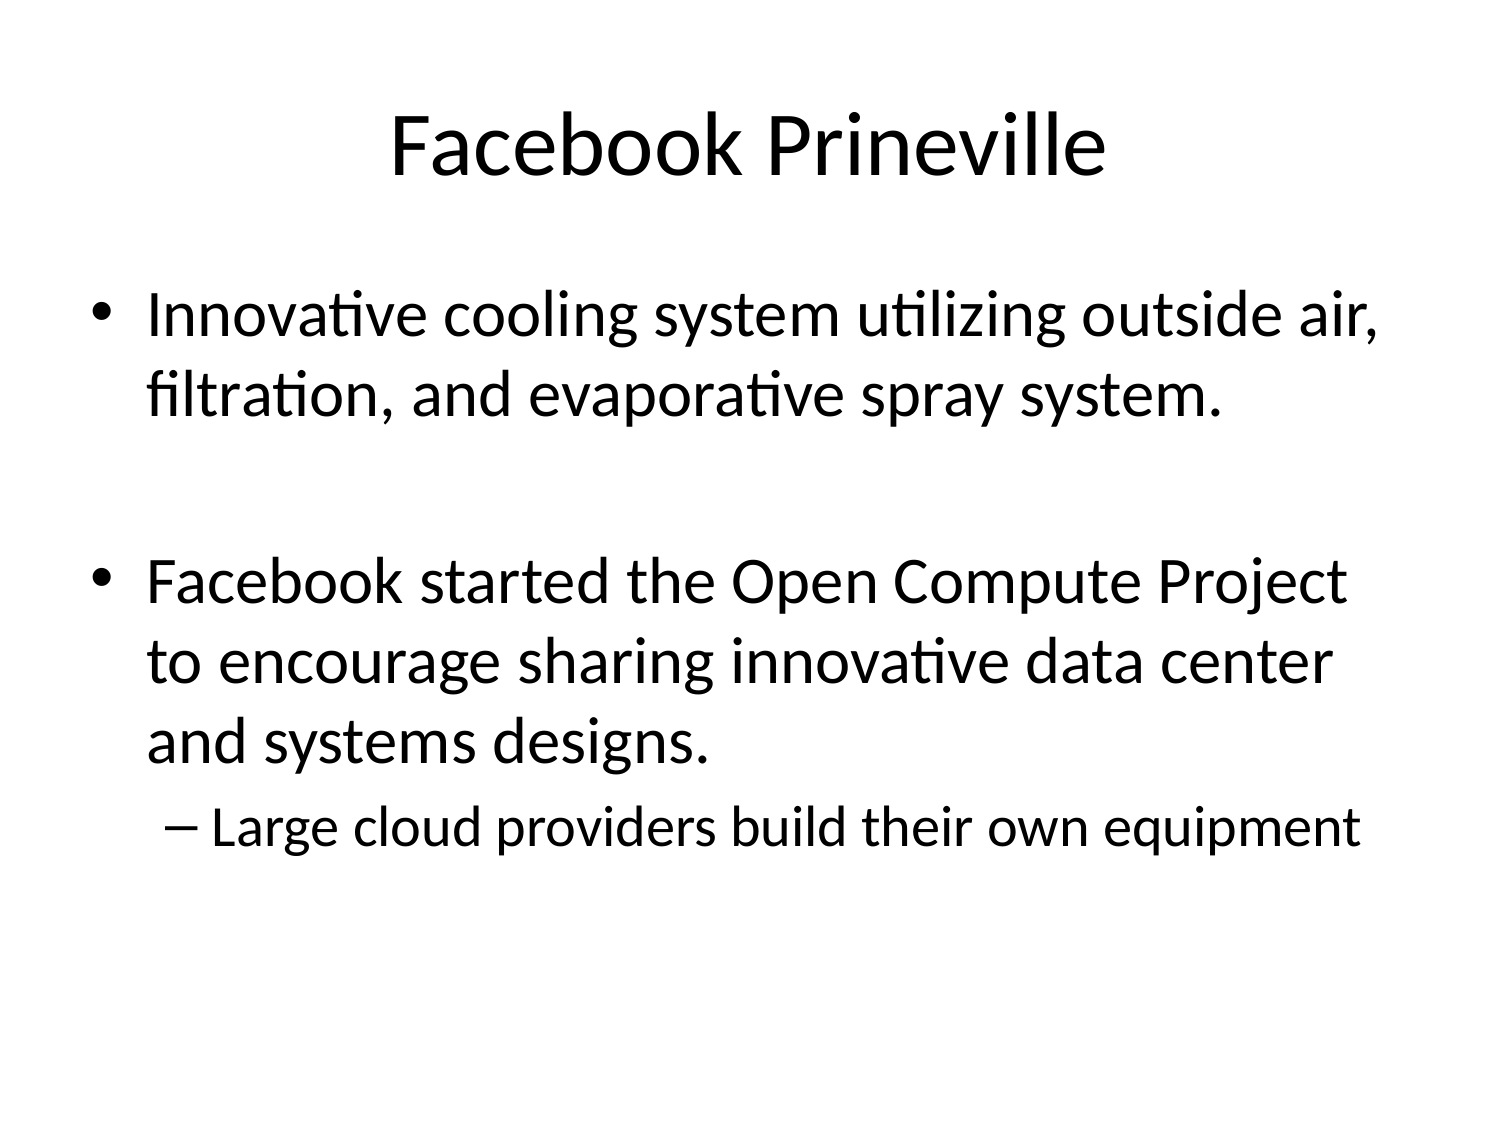

# Facebook Prineville
Innovative cooling system utilizing outside air, filtration, and evaporative spray system.

Facebook started the Open Compute Project to encourage sharing innovative data center and systems designs.
Large cloud providers build their own equipment